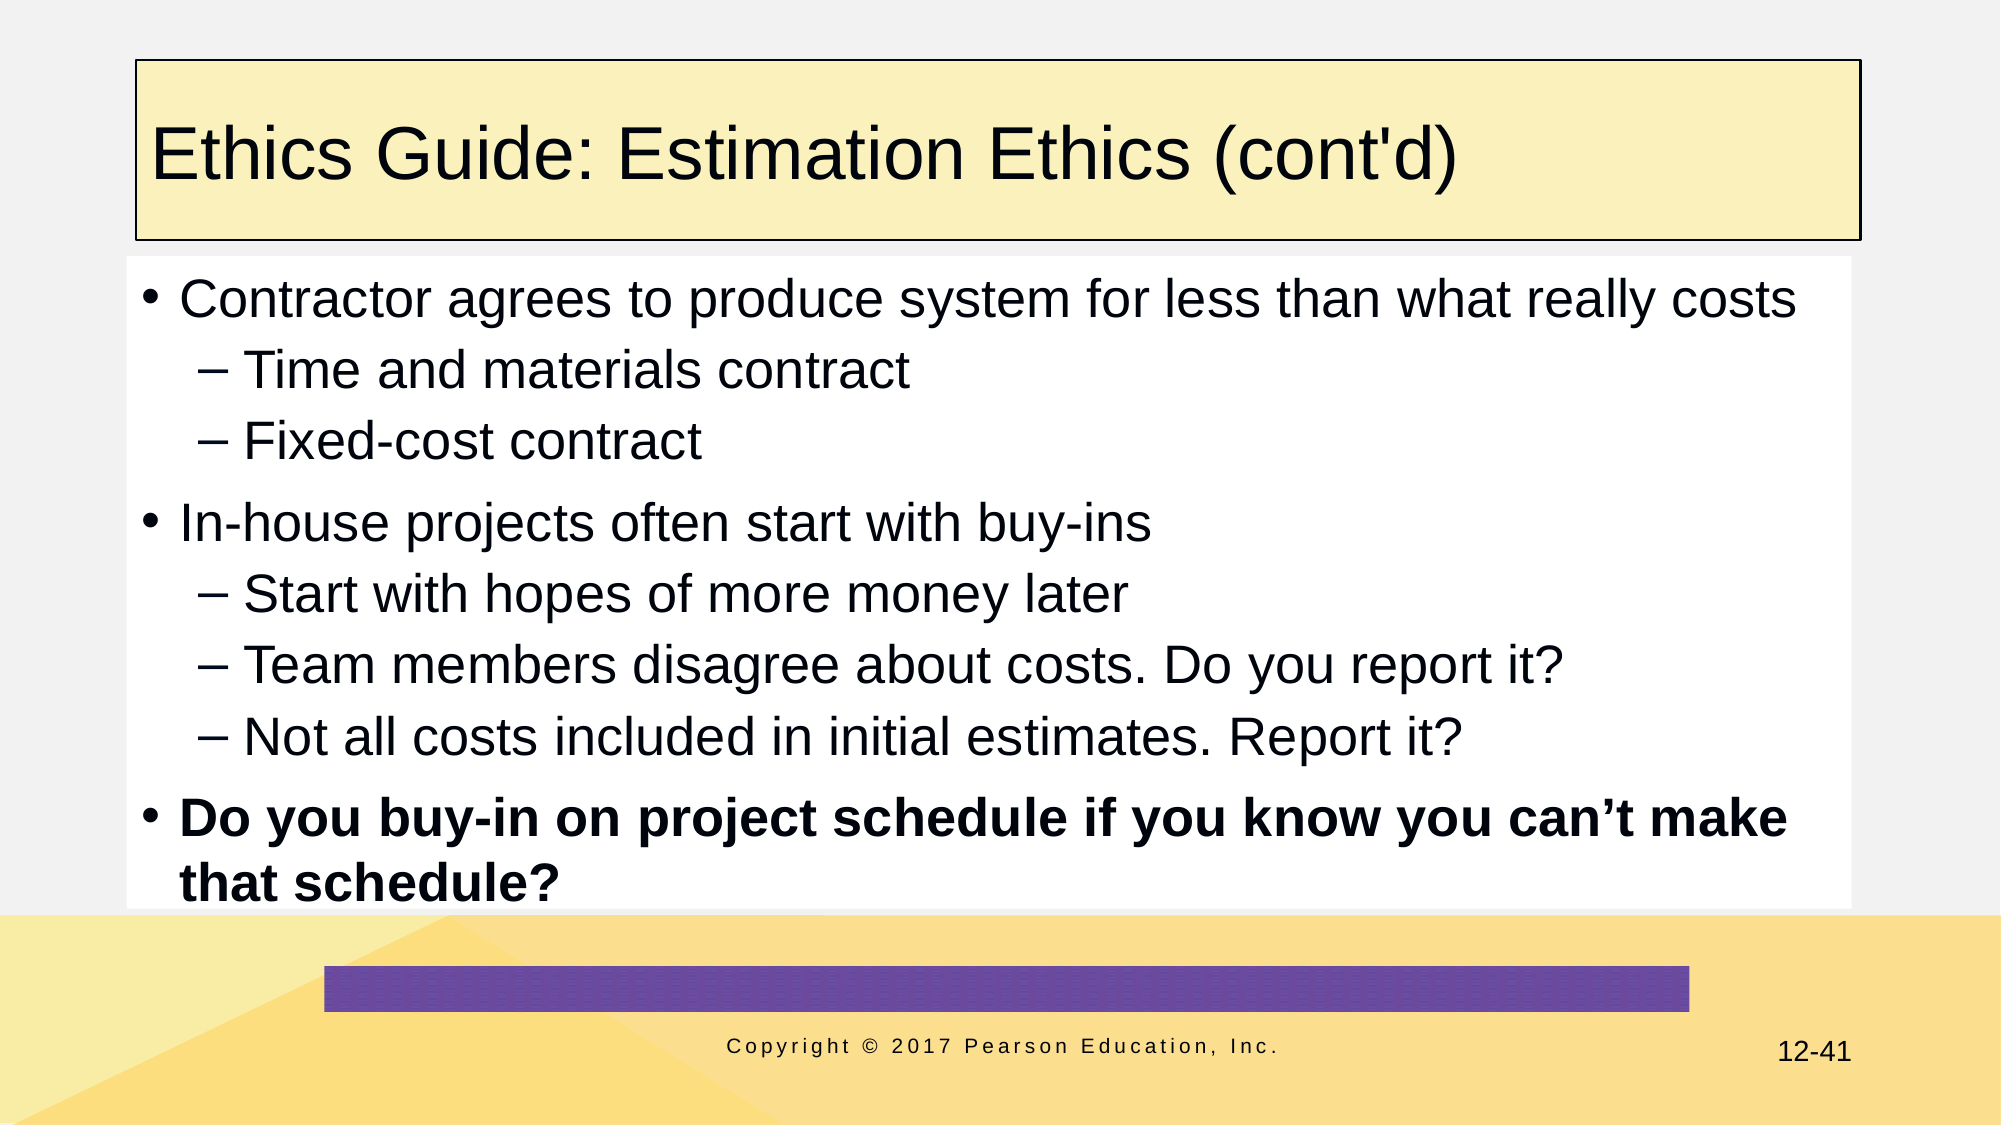

# Ethics Guide: Estimation Ethics (cont'd)
Contractor agrees to produce system for less than what really costs
Time and materials contract
Fixed-cost contract
In-house projects often start with buy-ins
Start with hopes of more money later
Team members disagree about costs. Do you report it?
Not all costs included in initial estimates. Report it?
Do you buy-in on project schedule if you know you can’t make that schedule?
Copyright © 2017 Pearson Education, Inc.